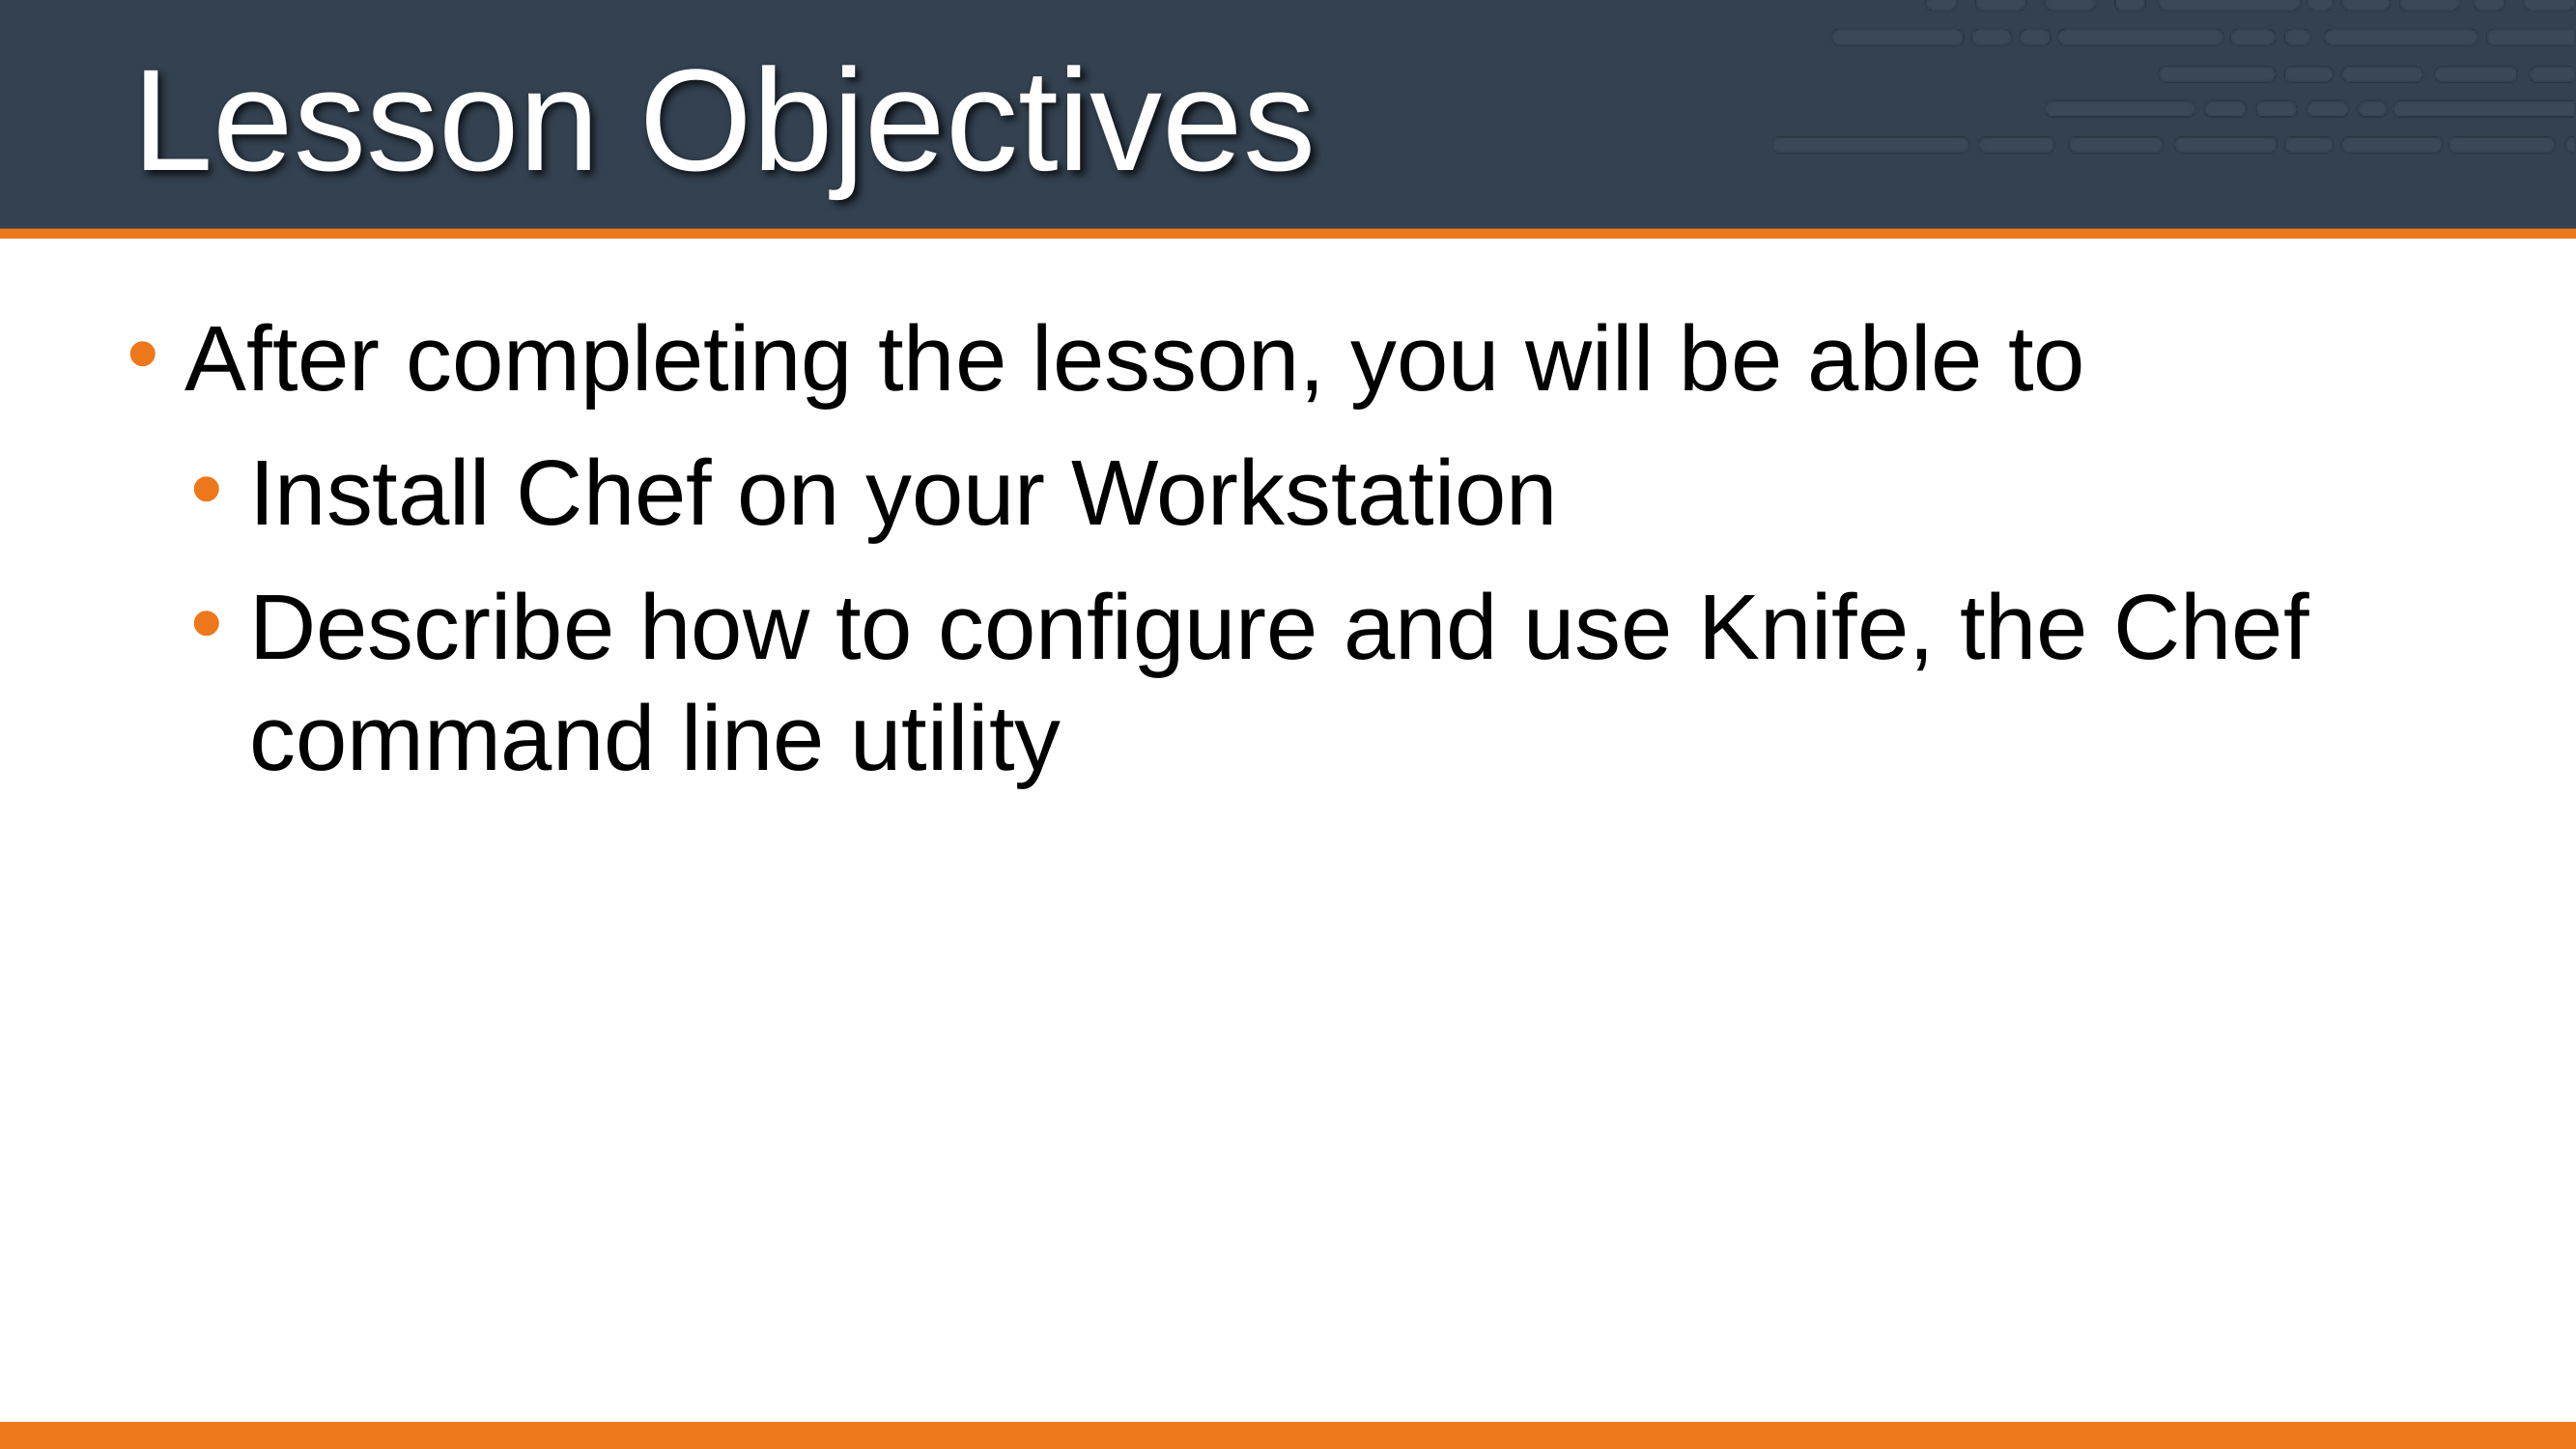

# Lesson Objectives
After completing the lesson, you will be able to
Install Chef on your Workstation
Describe how to configure and use Knife, the Chef command line utility